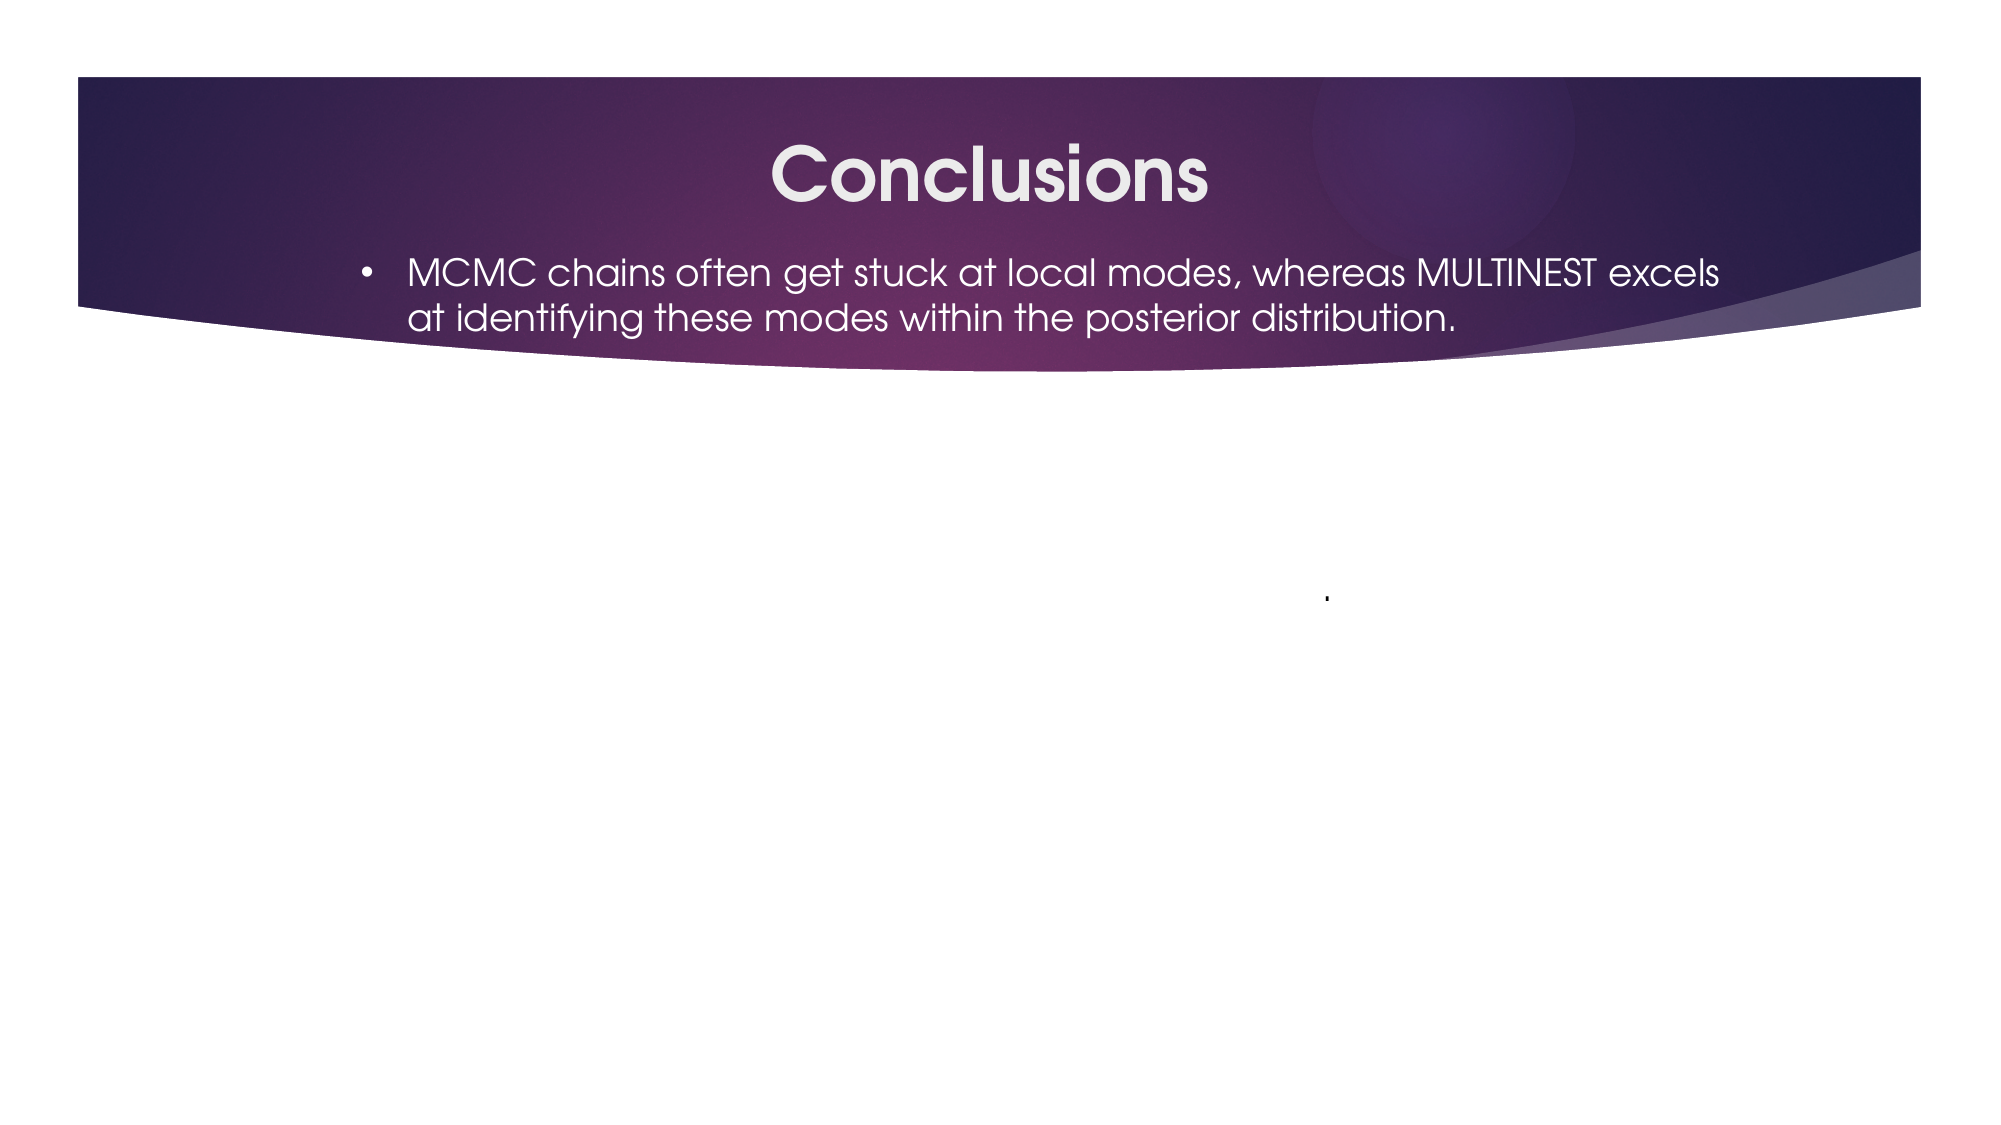

31
Conclusions
MCMC chains often get stuck at local modes, whereas MULTINEST excels at identifying these modes within the posterior distribution.
MULTINEST converges faster than MCMC
In higher dimensions, MULTINEST's reliability can be compromised due to errors incurred by using order statistics to estimate the enclosed volume, which is used as a weight in evidence calculations.
Conversely, MCMC samples directly from the target distributions, potentially offering greater reliability in higher dimensions.
MCMC could achieve high computational efficiency if parallelized without violating the detailed balance condition.
Both methods yielded favorable results in tests for marginal distribution